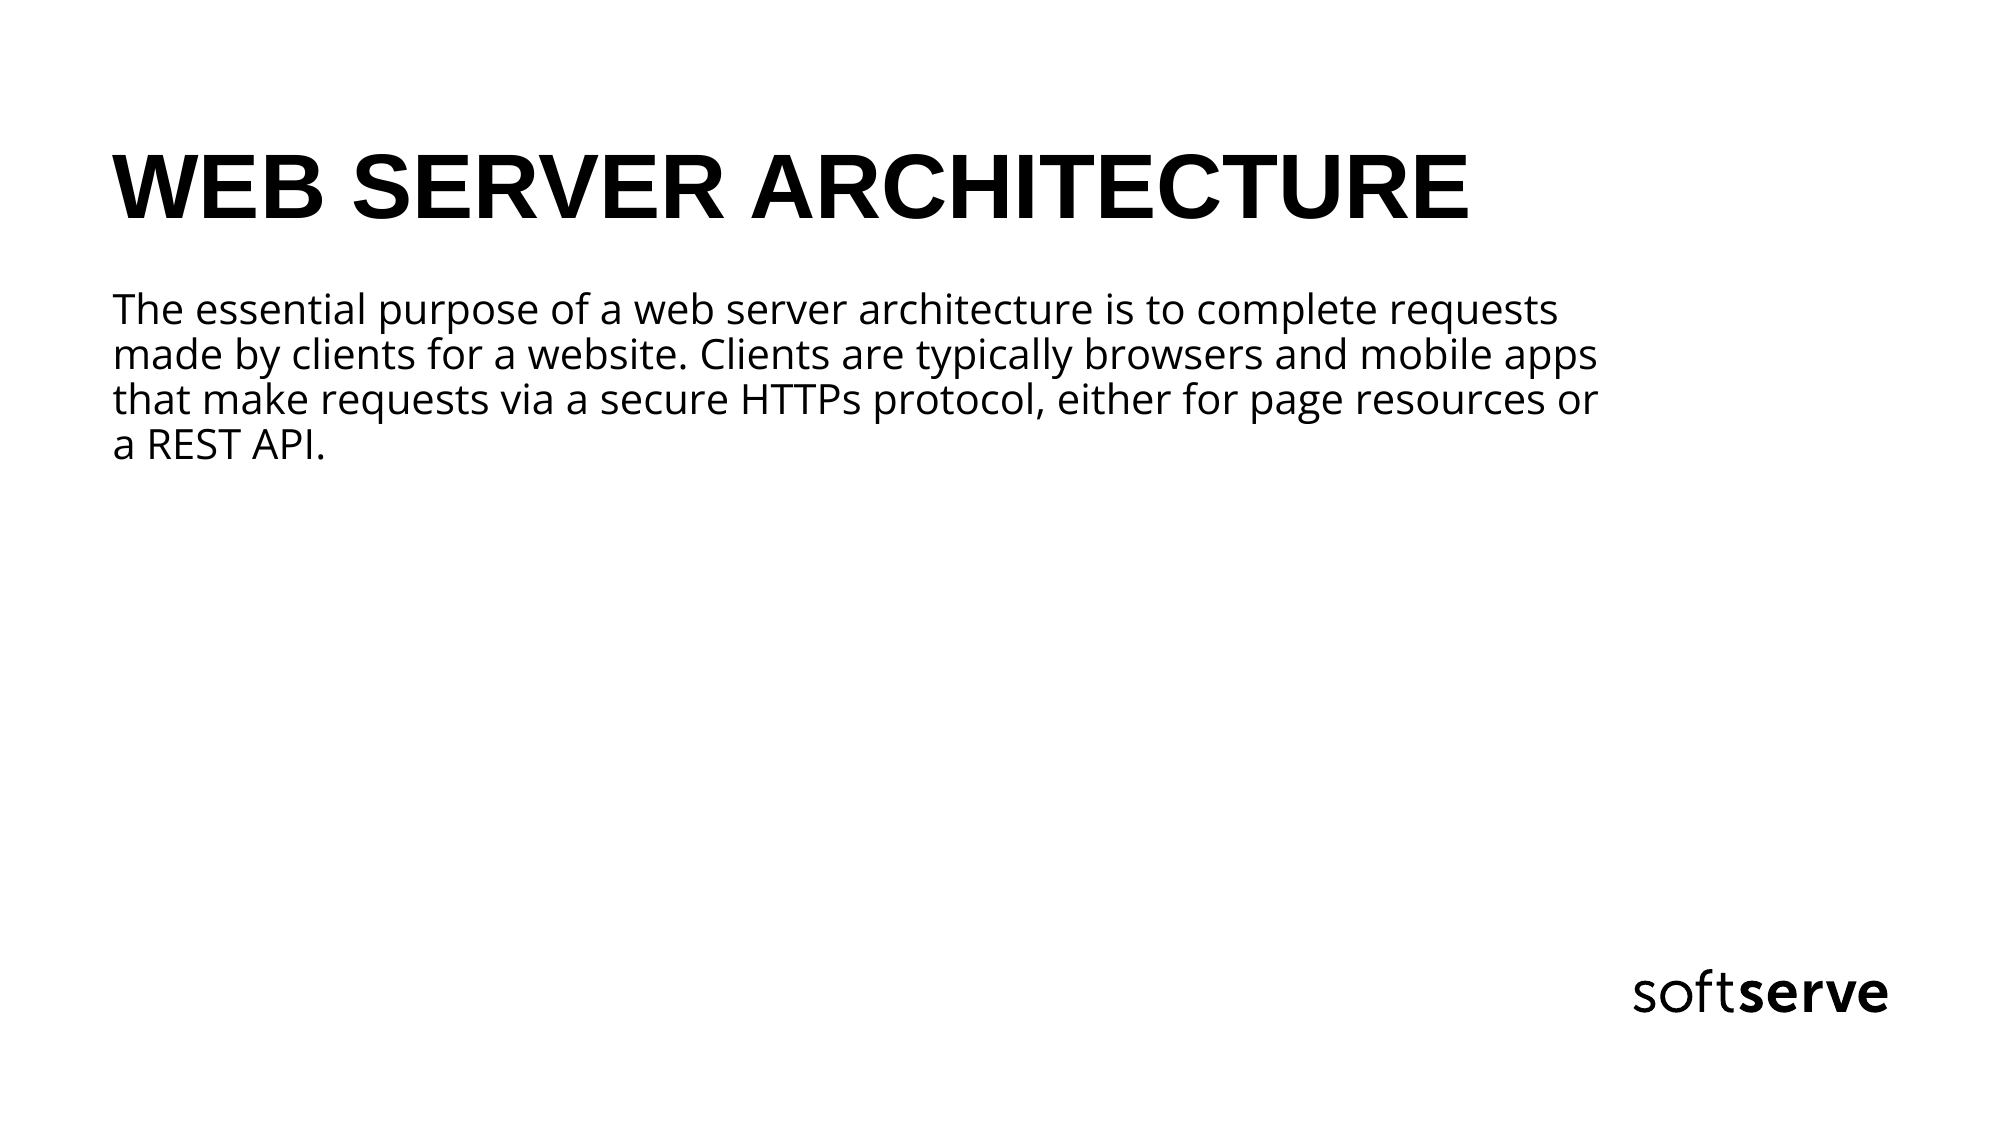

WEB SERVER ARCHITECTURE
The essential purpose of a web server architecture is to complete requests made by clients for a website. Clients are typically browsers and mobile apps that make requests via a secure HTTPs protocol, either for page resources or a REST API.